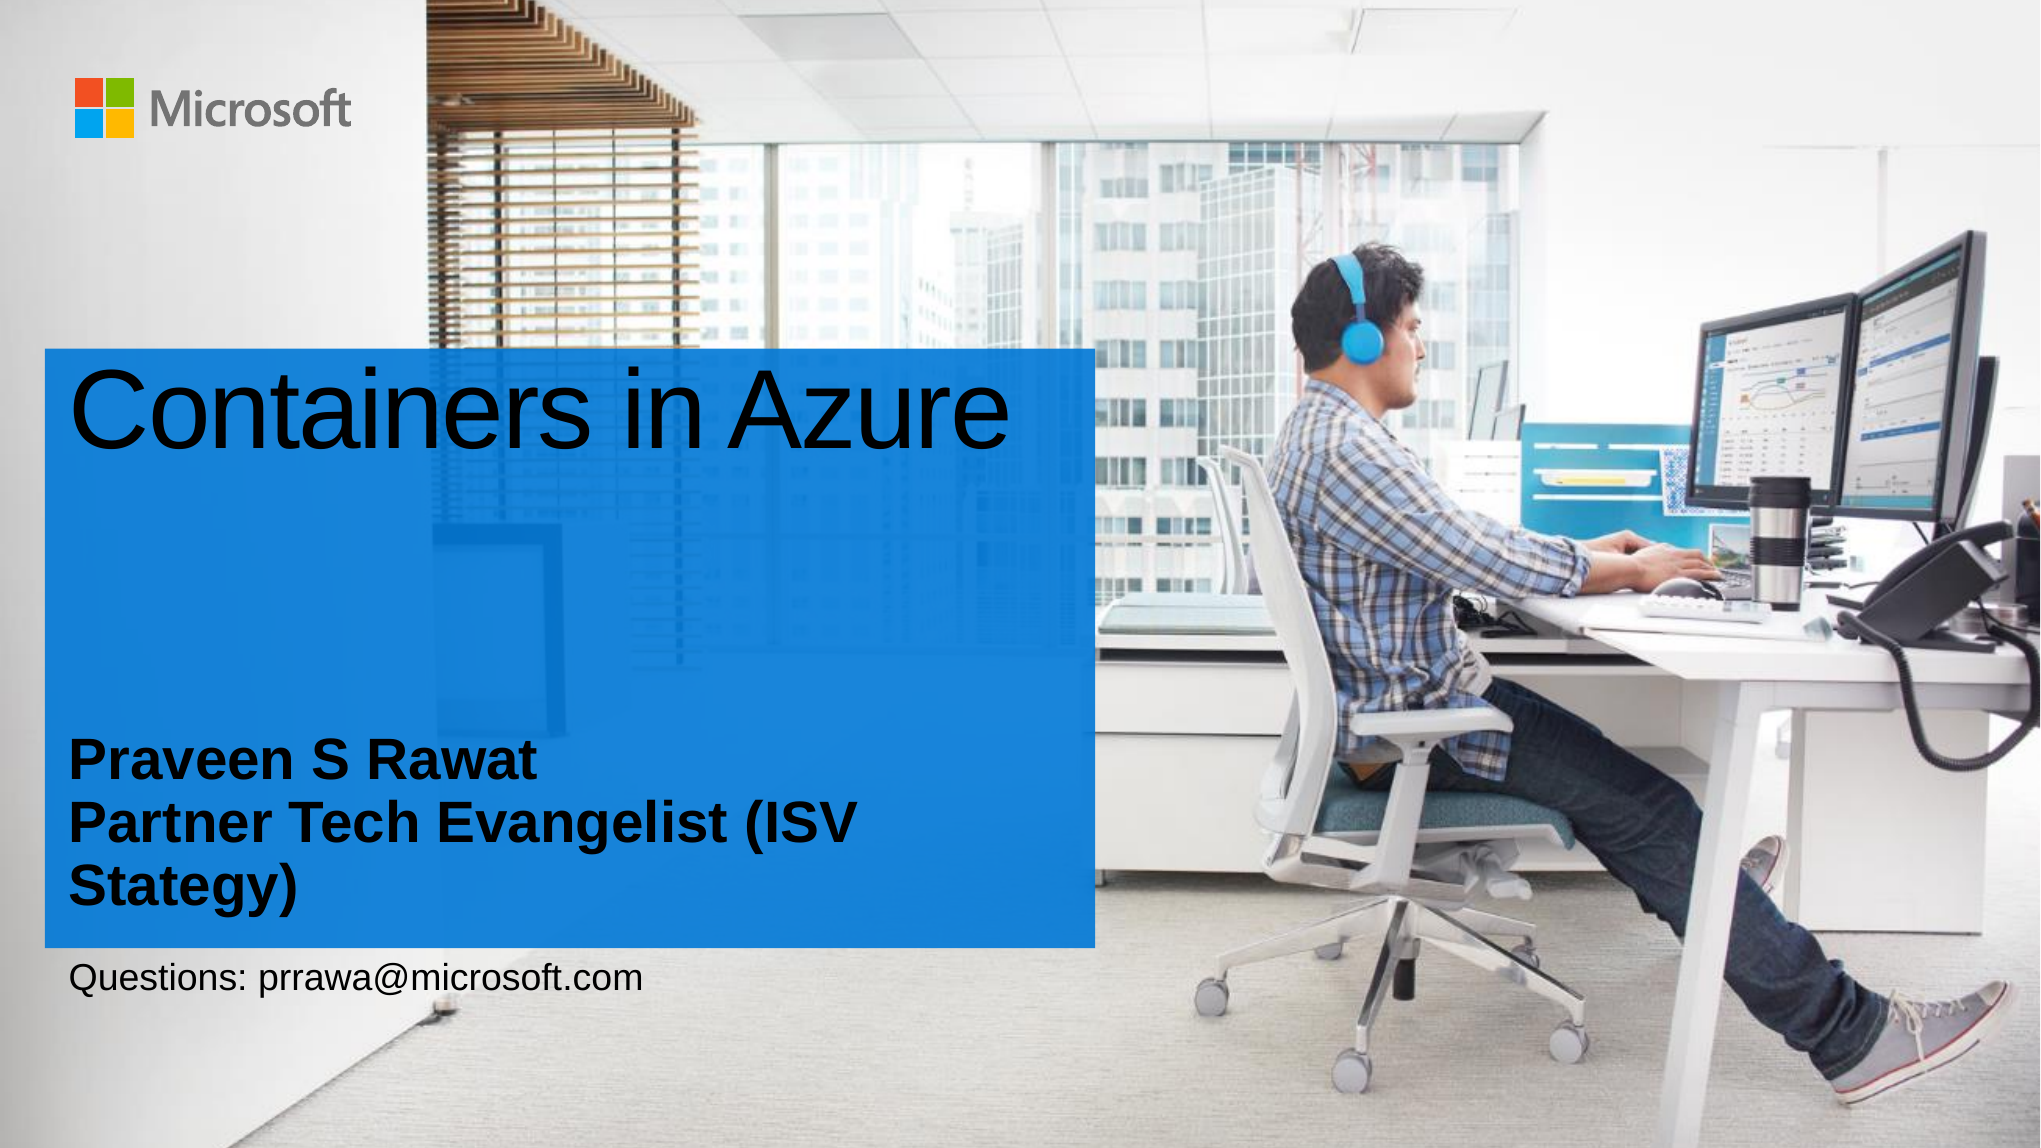

# Containers in Azure
Praveen S Rawat
Partner Tech Evangelist (ISV Stategy)

Questions: prrawa@microsoft.com